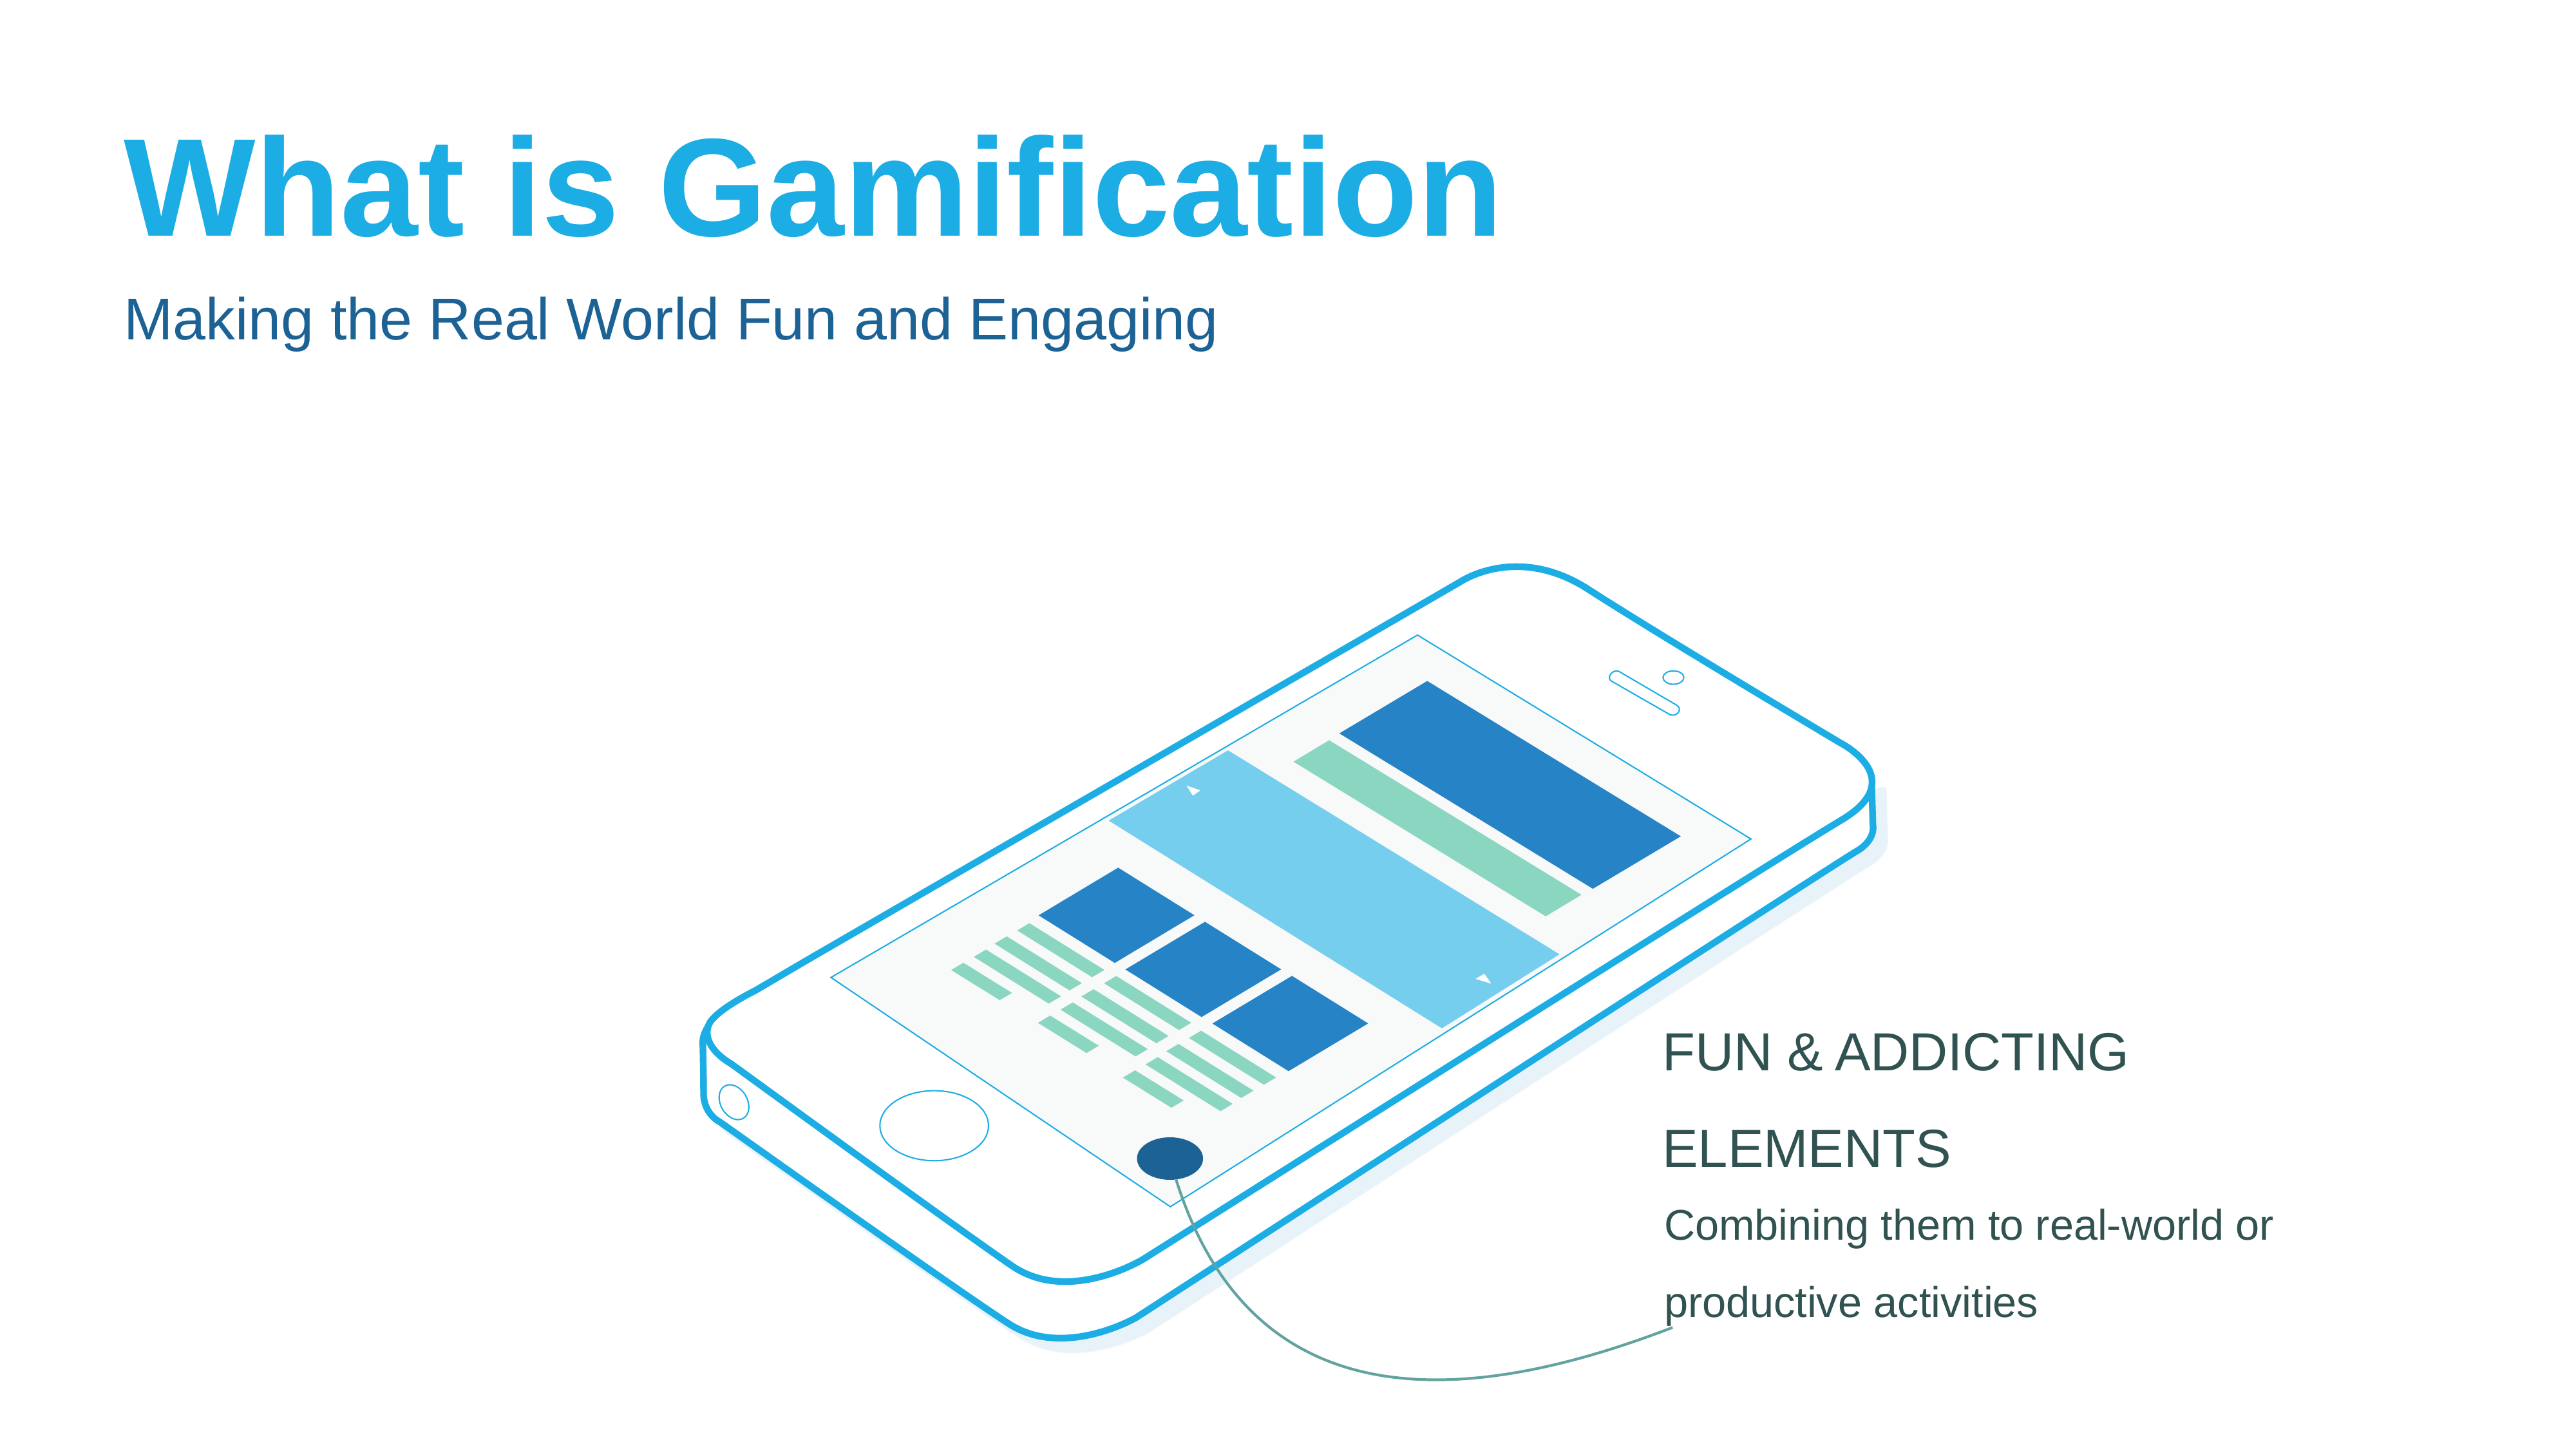

# What is Gamification
Making the Real World Fun and Engaging

FUN & ADDICTING ELEMENTS
Combining them to real-world or productive activities